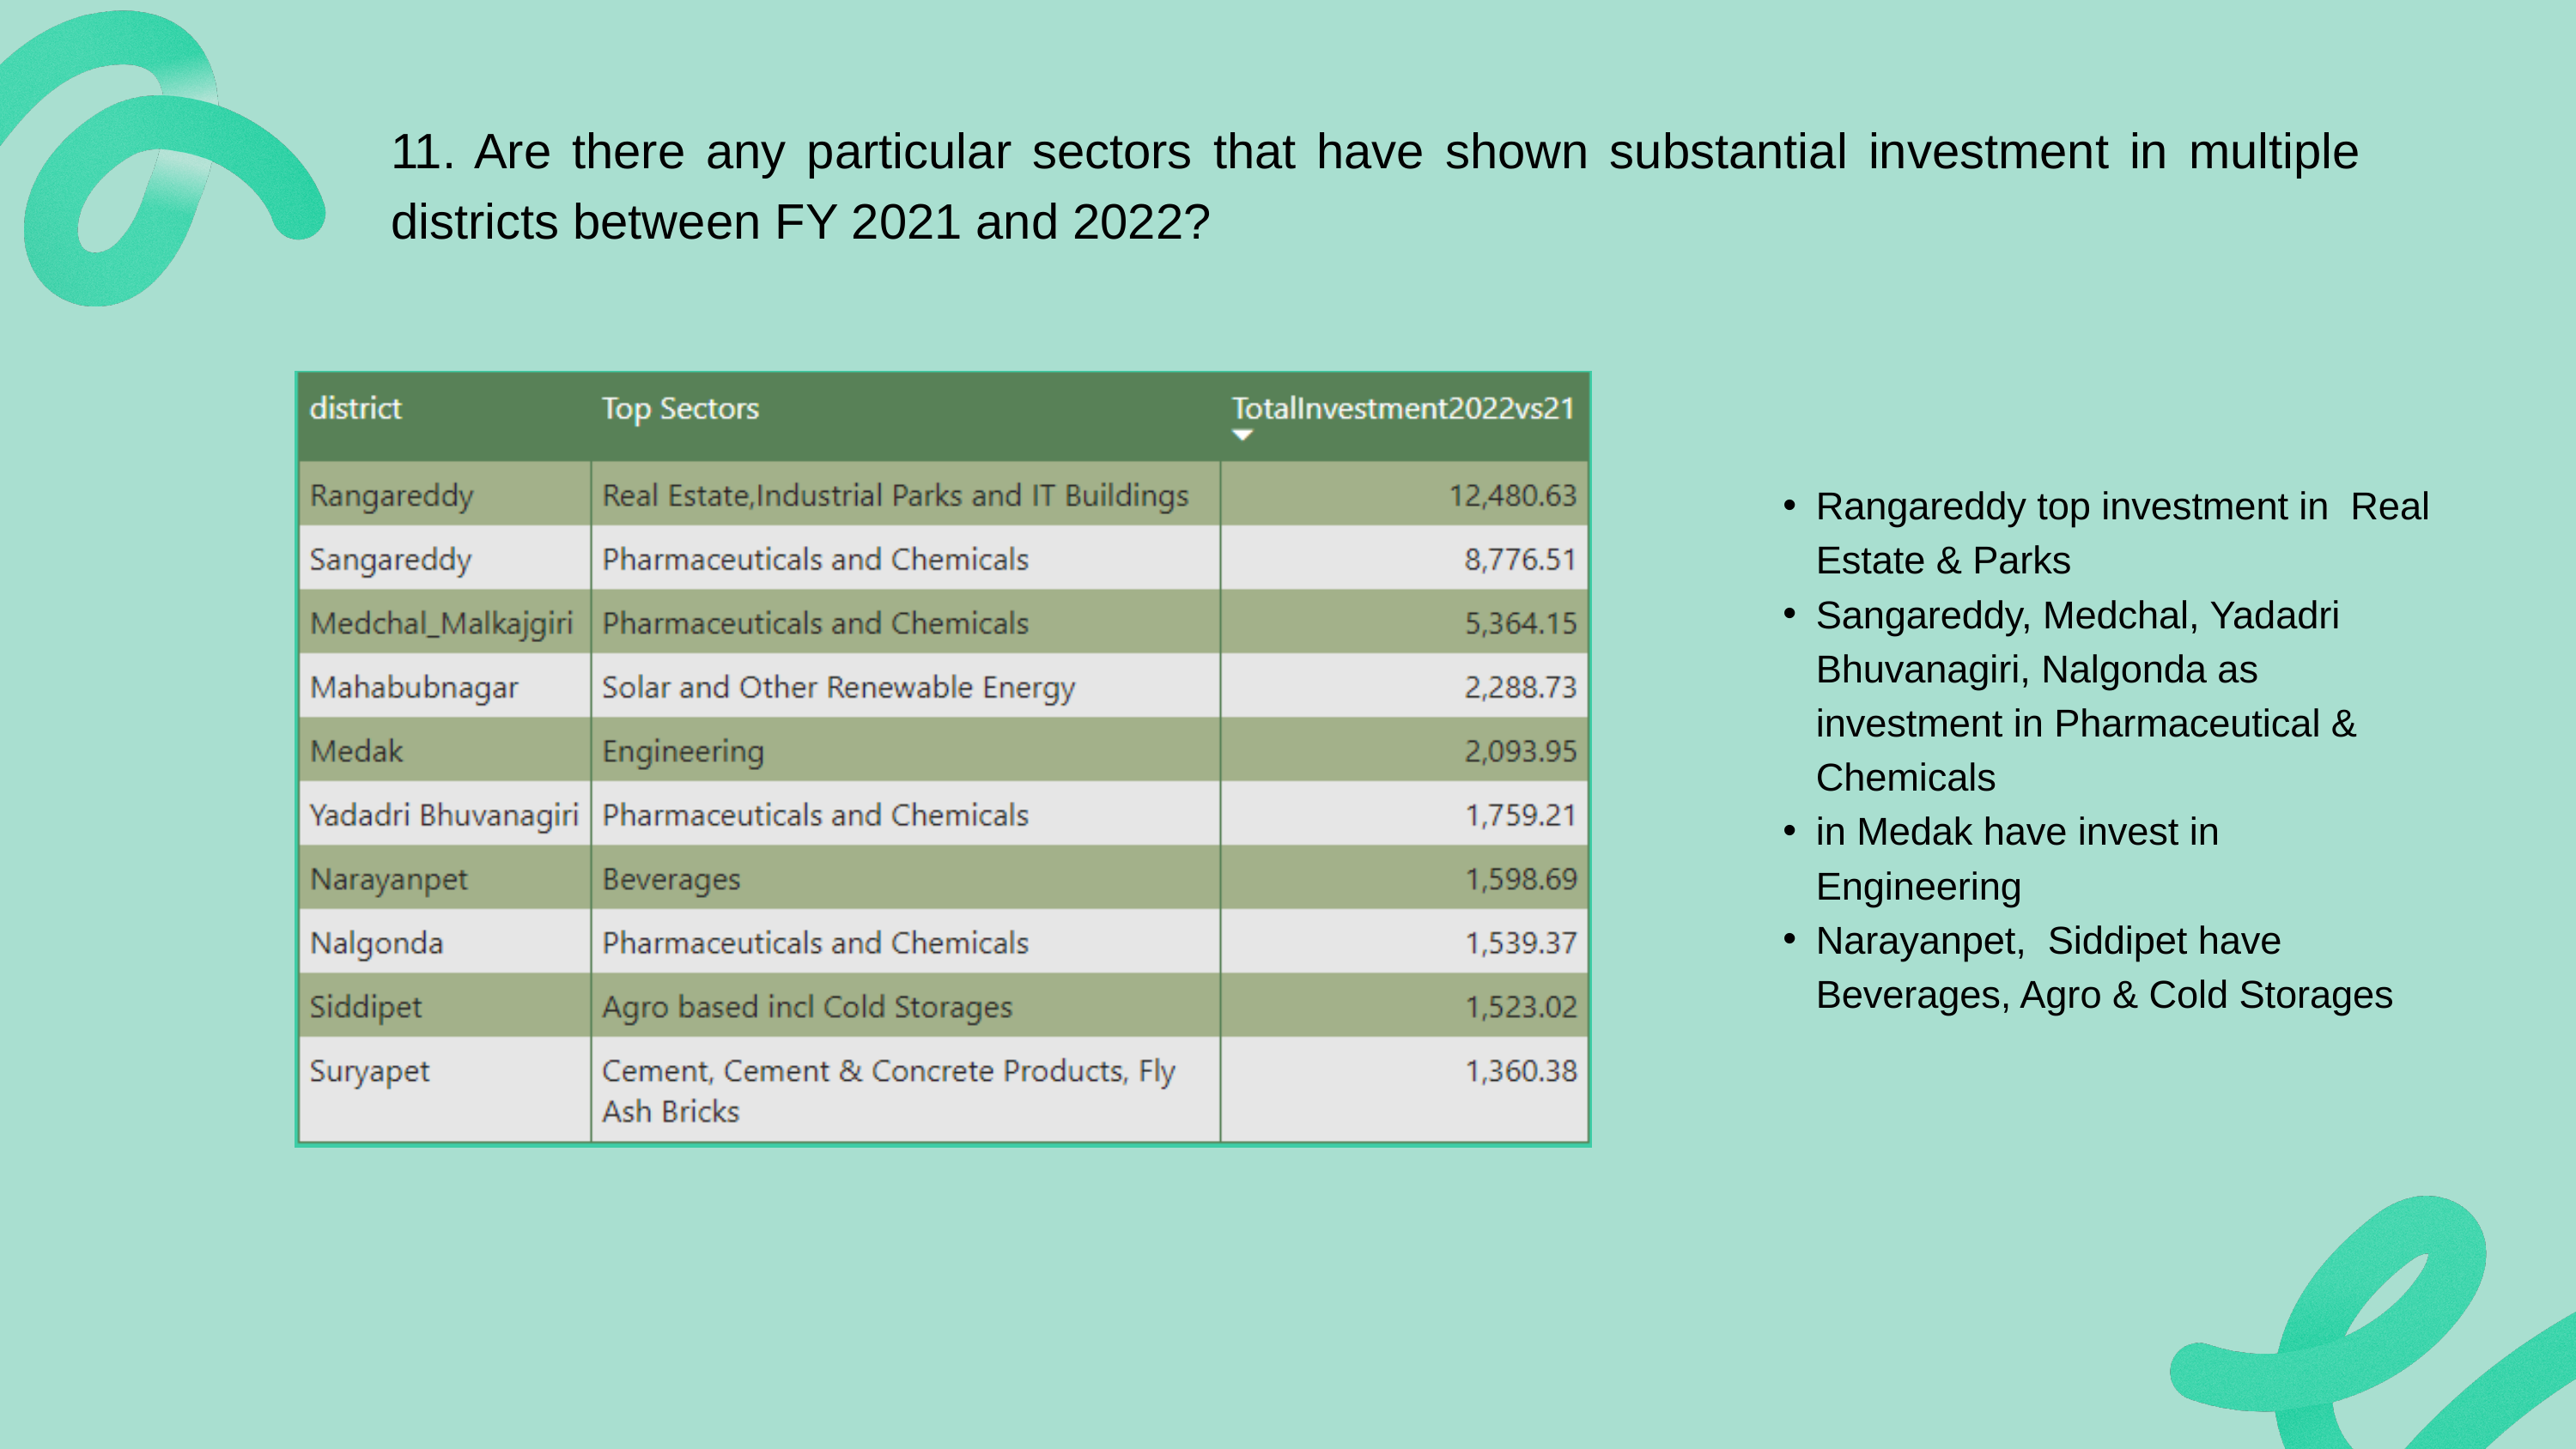

11. Are there any particular sectors that have shown substantial investment in multiple districts between FY 2021 and 2022?

Rangareddy top investment in  Real Estate & Parks
Sangareddy, Medchal, Yadadri Bhuvanagiri, Nalgonda as investment in Pharmaceutical & Chemicals
in Medak have invest in Engineering
Narayanpet,  Siddipet have Beverages, Agro & Cold Storages